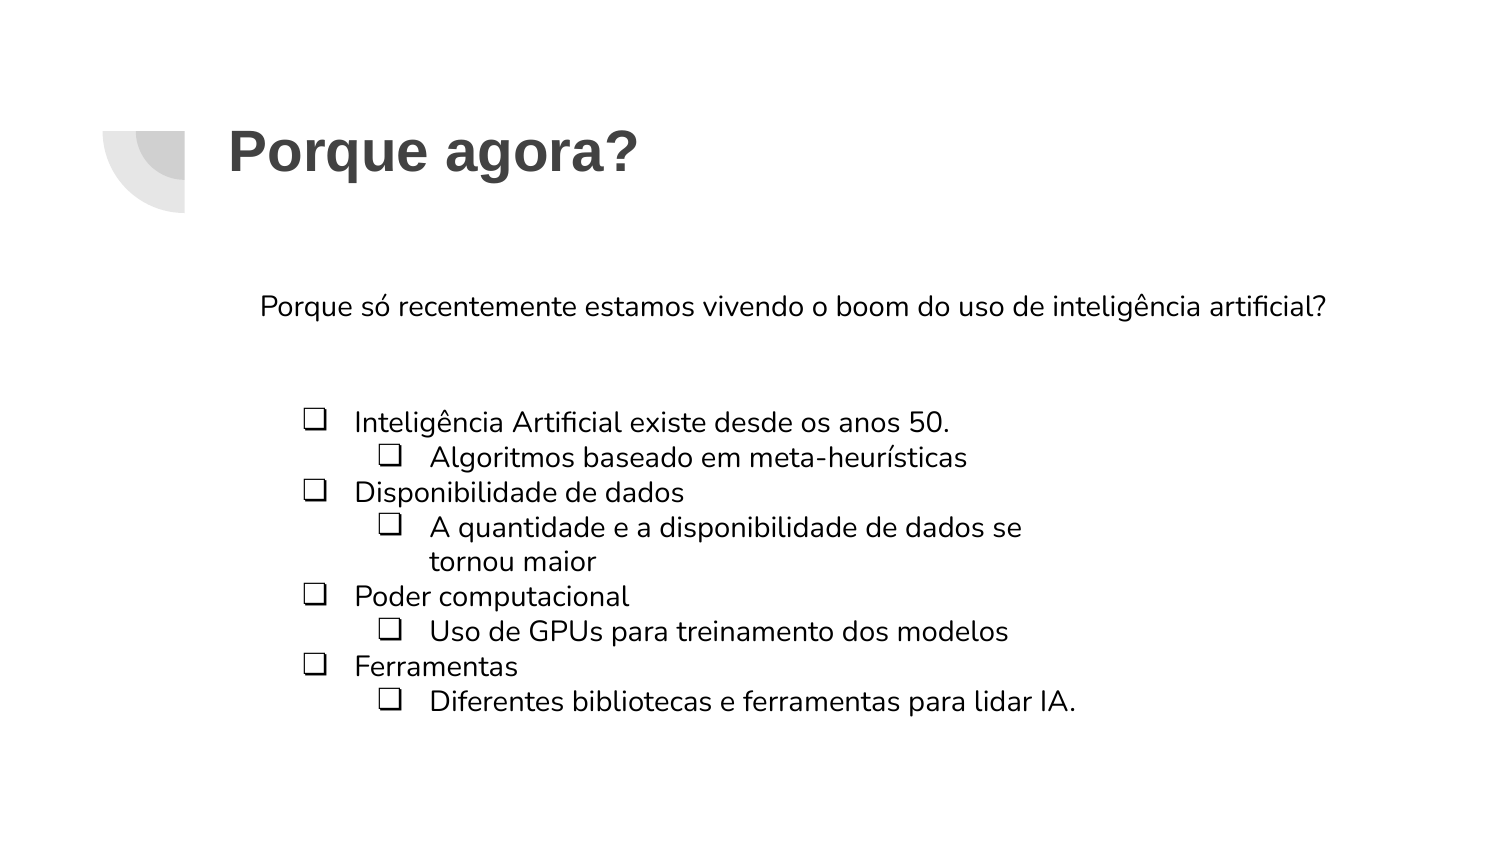

# Porque agora?
Porque só recentemente estamos vivendo o boom do uso de inteligência artificial?
Inteligência Artificial existe desde os anos 50.
Algoritmos baseado em meta-heurísticas
Disponibilidade de dados
A quantidade e a disponibilidade de dados se tornou maior
Poder computacional
Uso de GPUs para treinamento dos modelos
Ferramentas
Diferentes bibliotecas e ferramentas para lidar IA.